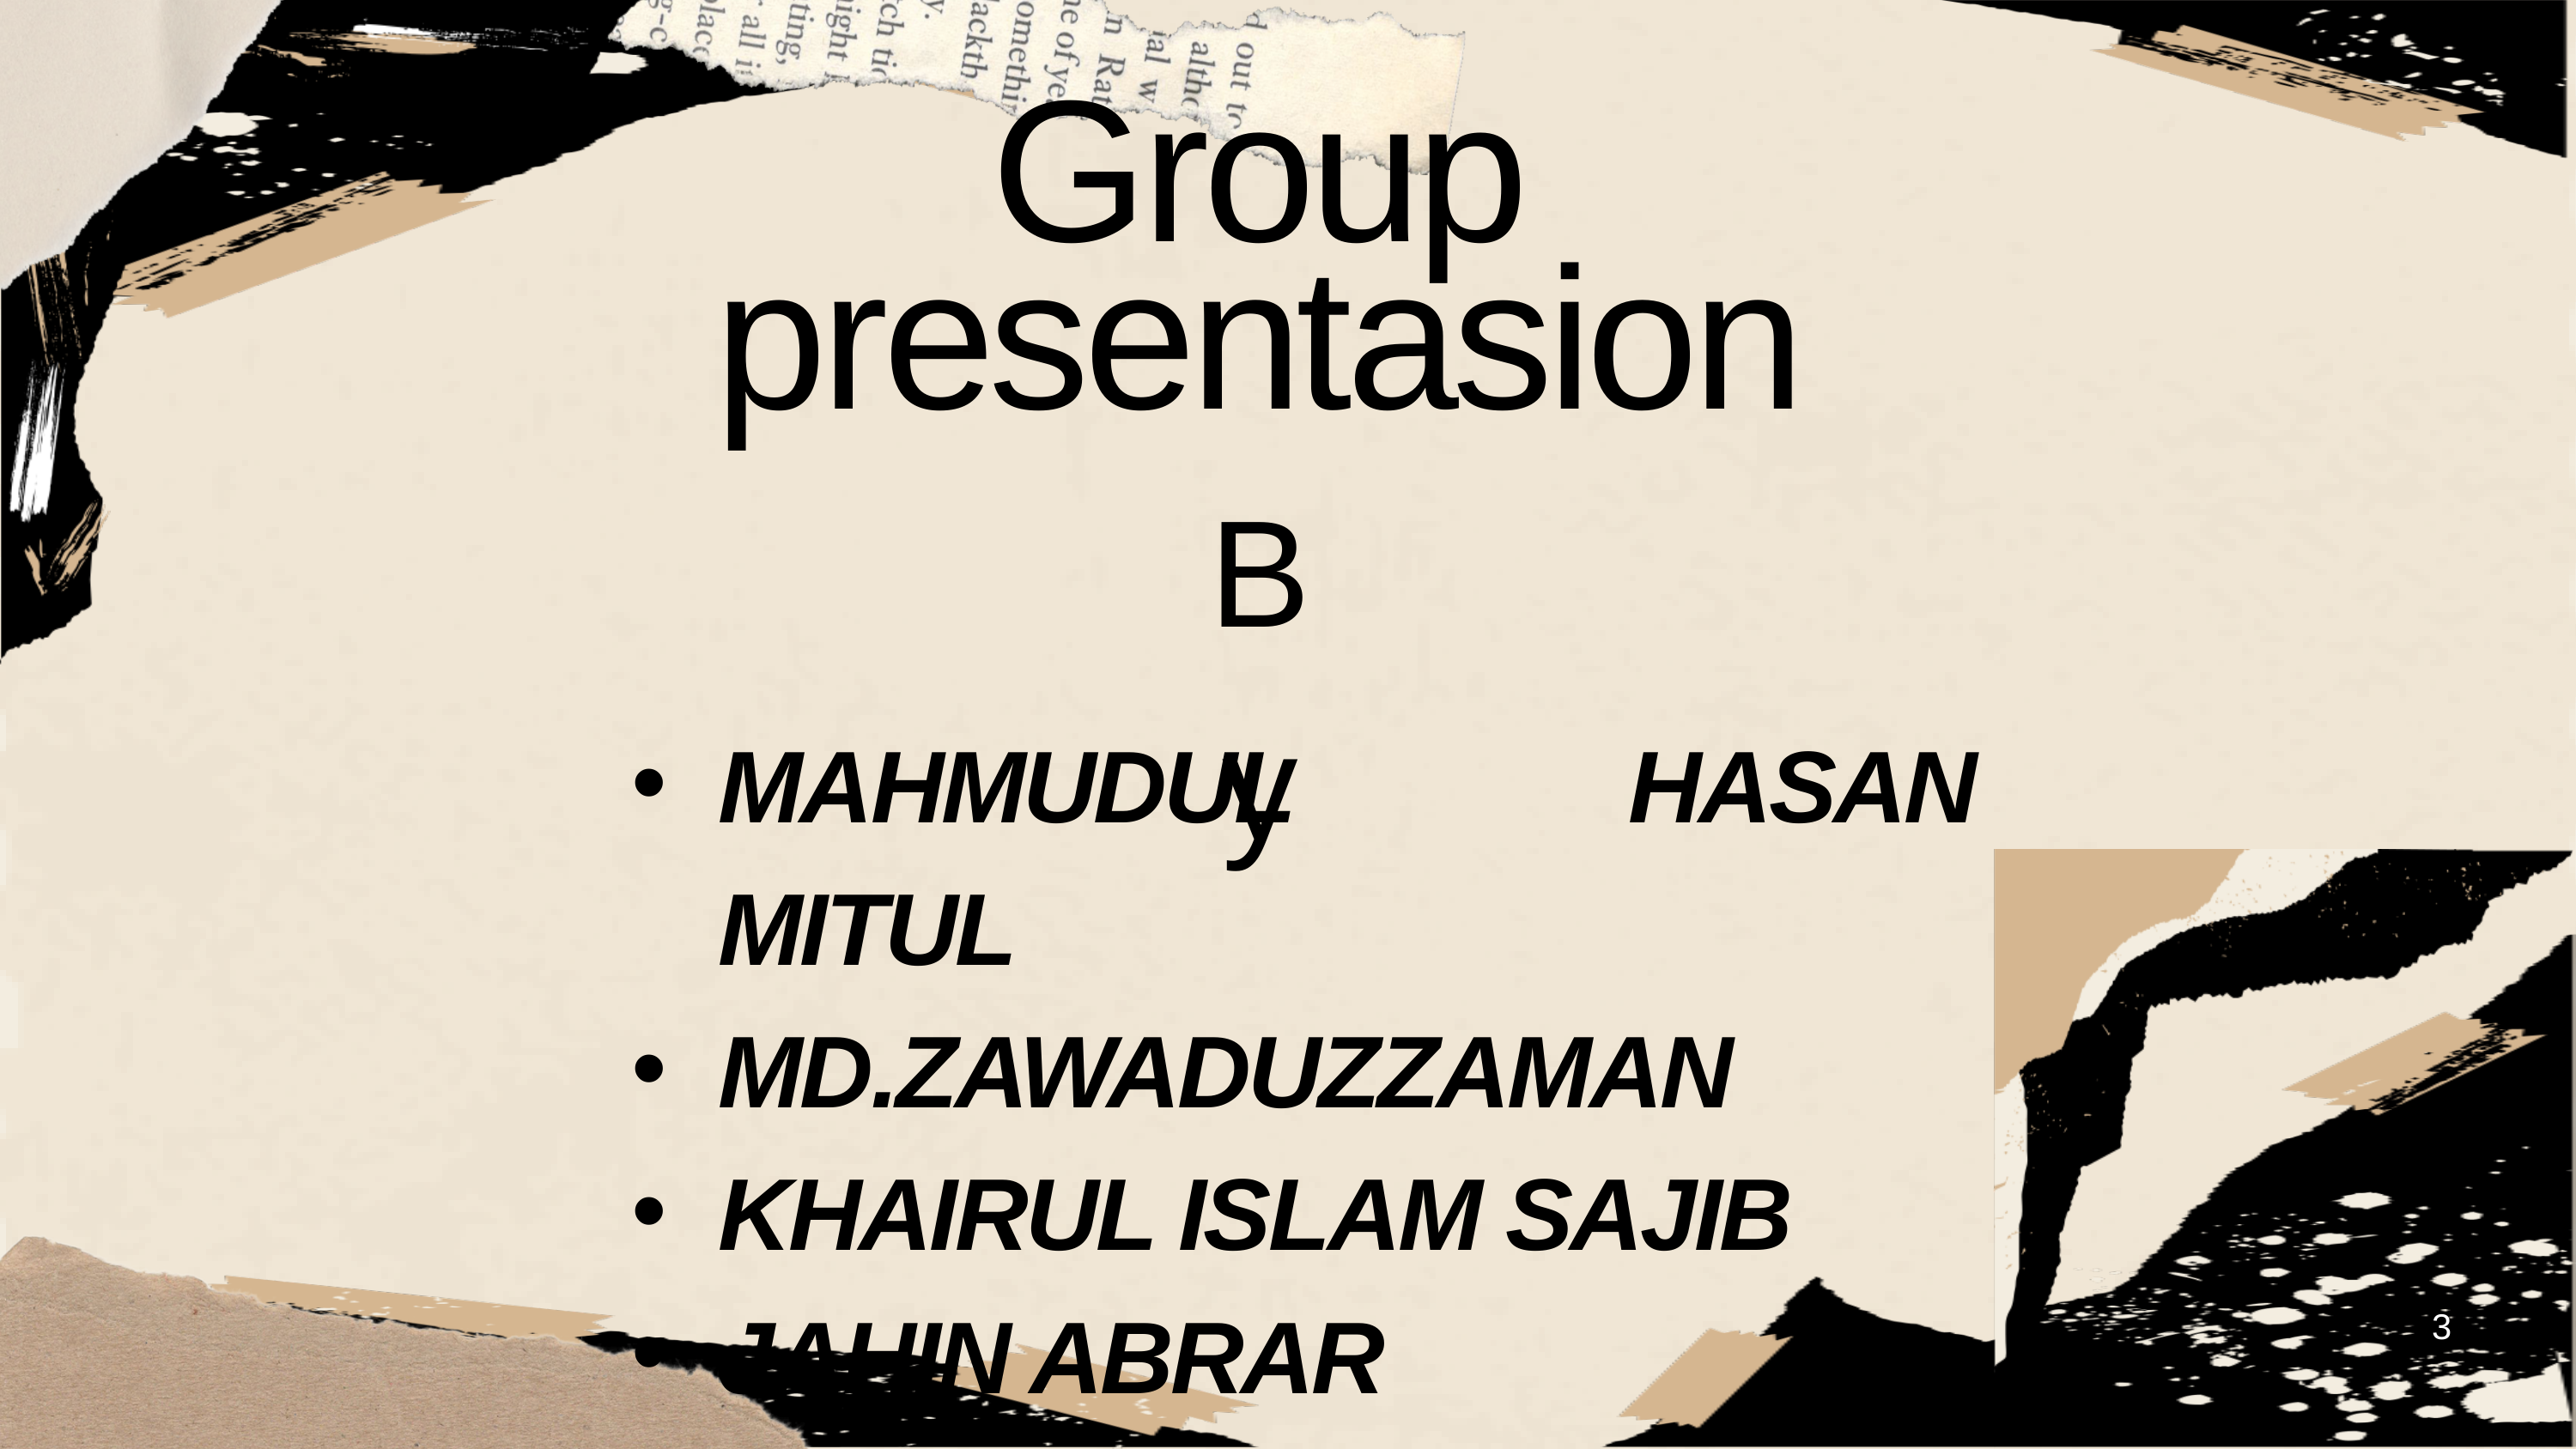

Group
presentasion
By
MAHMUDUL HASAN MITUL
MD.ZAWADUZZAMAN
KHAIRUL ISLAM SAJIB
JAHIN ABRAR

3